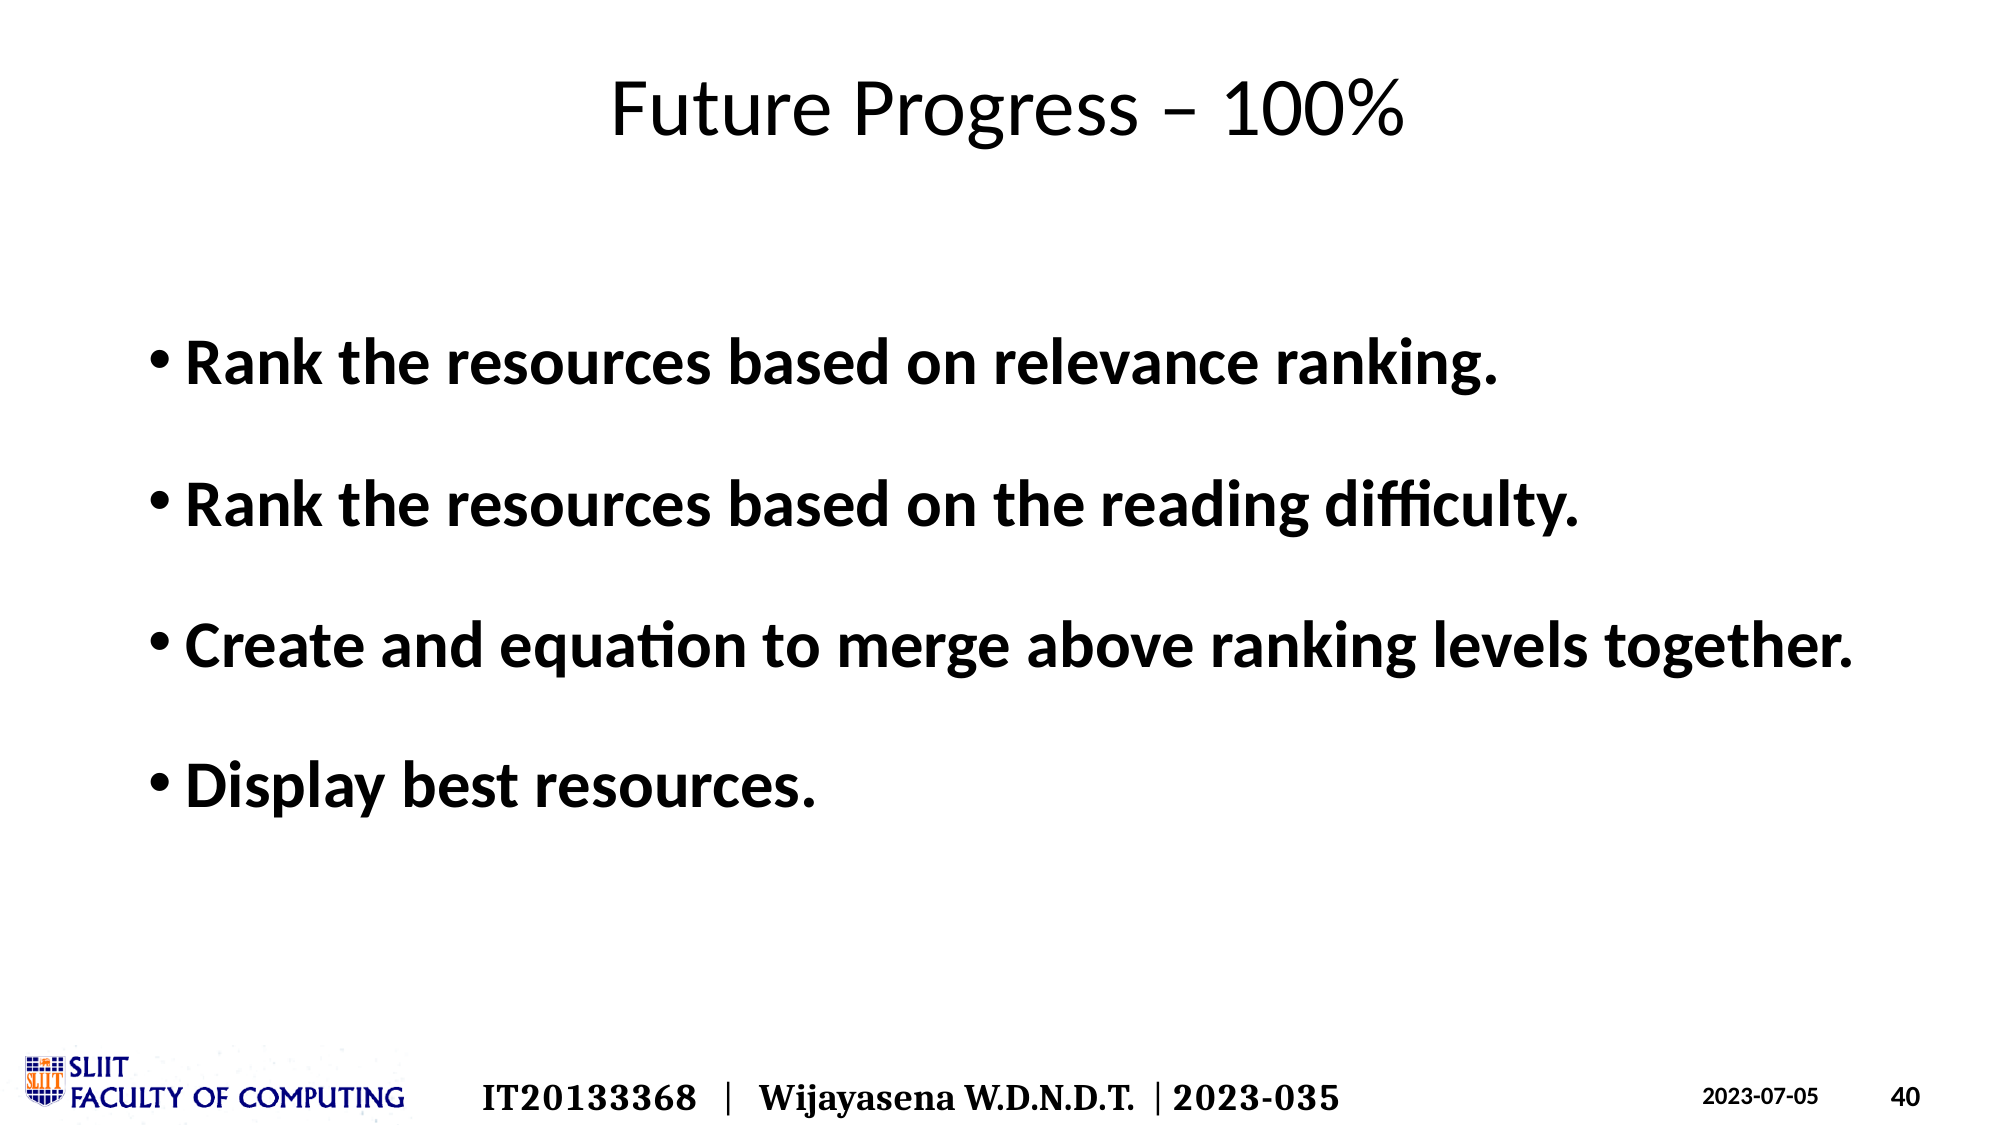

# Future Progress – 100%
Rank the resources based on relevance ranking.
Rank the resources based on the reading difficulty.
Create and equation to merge above ranking levels together.
Display best resources.

IT20133368   |   Wijayasena W.D.N.D.T.  | 2023-035